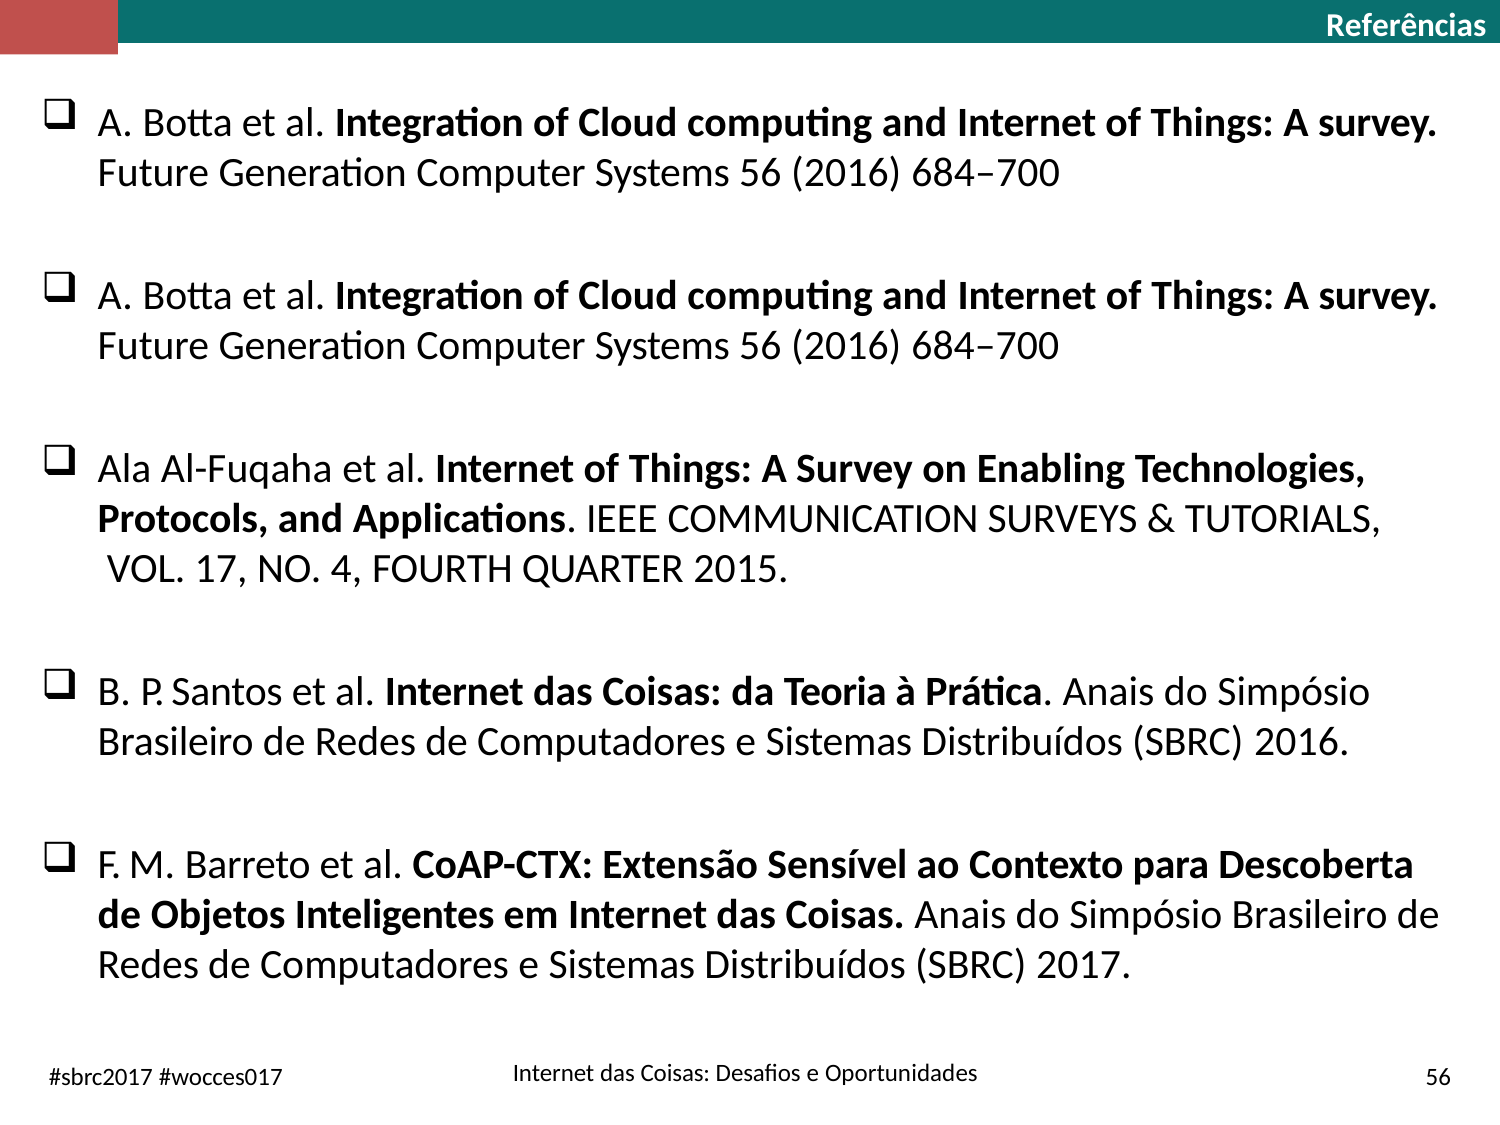

Referências
A. Botta et al. Integration of Cloud computing and Internet of Things: A survey.
Future Generation Computer Systems 56 (2016) 684–700

A. Botta et al. Integration of Cloud computing and Internet of Things: A survey.
Future Generation Computer Systems 56 (2016) 684–700

Ala Al-Fuqaha et al. Internet of Things: A Survey on Enabling Technologies,  Protocols, and Applications. IEEE COMMUNICATION SURVEYS & TUTORIALS,  VOL. 17, NO. 4, FOURTH QUARTER 2015.

B. P. Santos et al. Internet das Coisas: da Teoria à Prática. Anais do Simpósio  Brasileiro de Redes de Computadores e Sistemas Distribuídos (SBRC) 2016.

F. M. Barreto et al. CoAP-CTX: Extensão Sensível ao Contexto para Descoberta  de Objetos Inteligentes em Internet das Coisas. Anais do Simpósio Brasileiro de  Redes de Computadores e Sistemas Distribuídos (SBRC) 2017.
Internet das Coisas: Desafios e Oportunidades
#sbrc2017 #wocces017
56